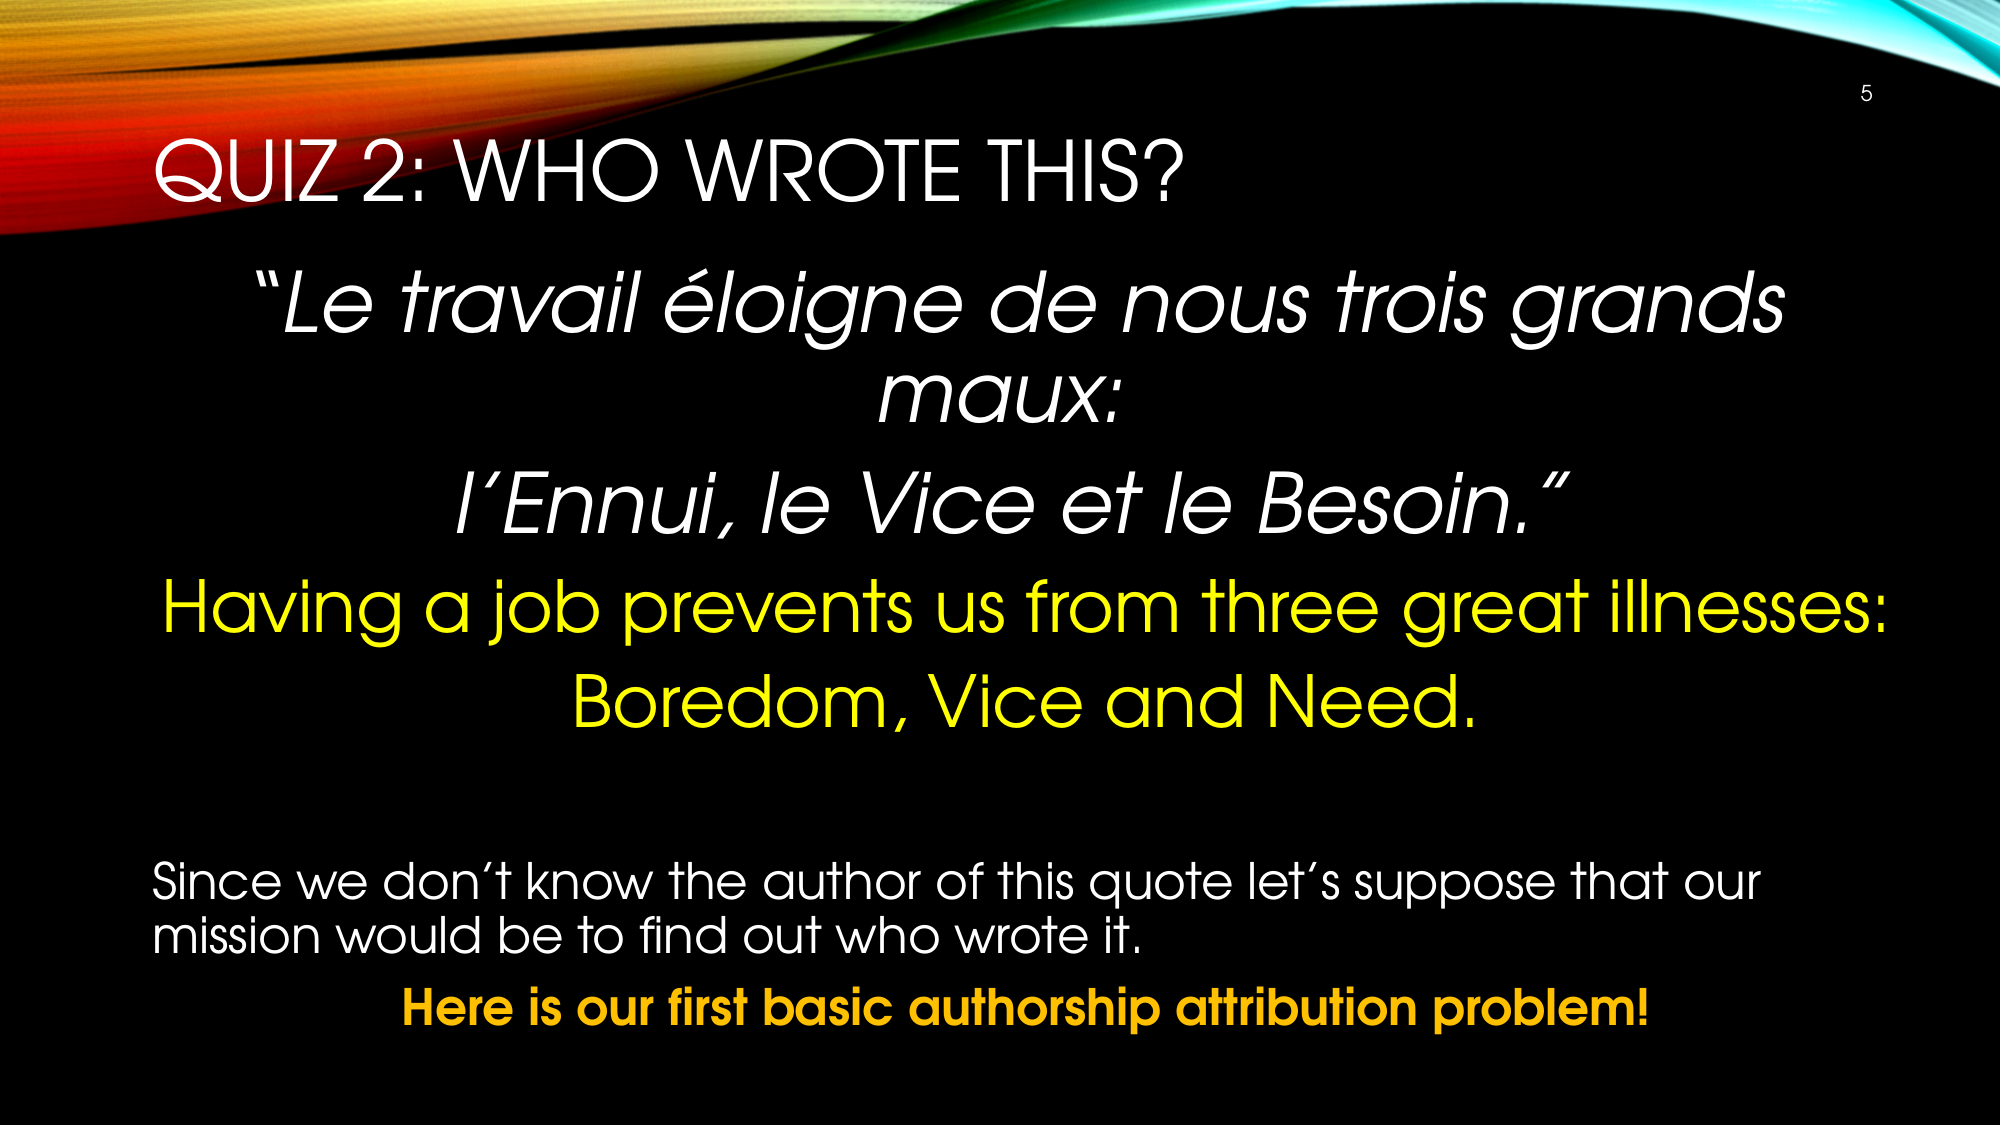

5
QUIZ 2: WHO WROTE THIS?
“Le travail éloigne de nous trois grands maux:
l’Ennui, le Vice et le Besoin.”
Having a job prevents us from three great illnesses:
Boredom, Vice and Need.

Since we don’t know the author of this quote let’s suppose that our mission would be to find out who wrote it.
Here is our first basic authorship attribution problem!